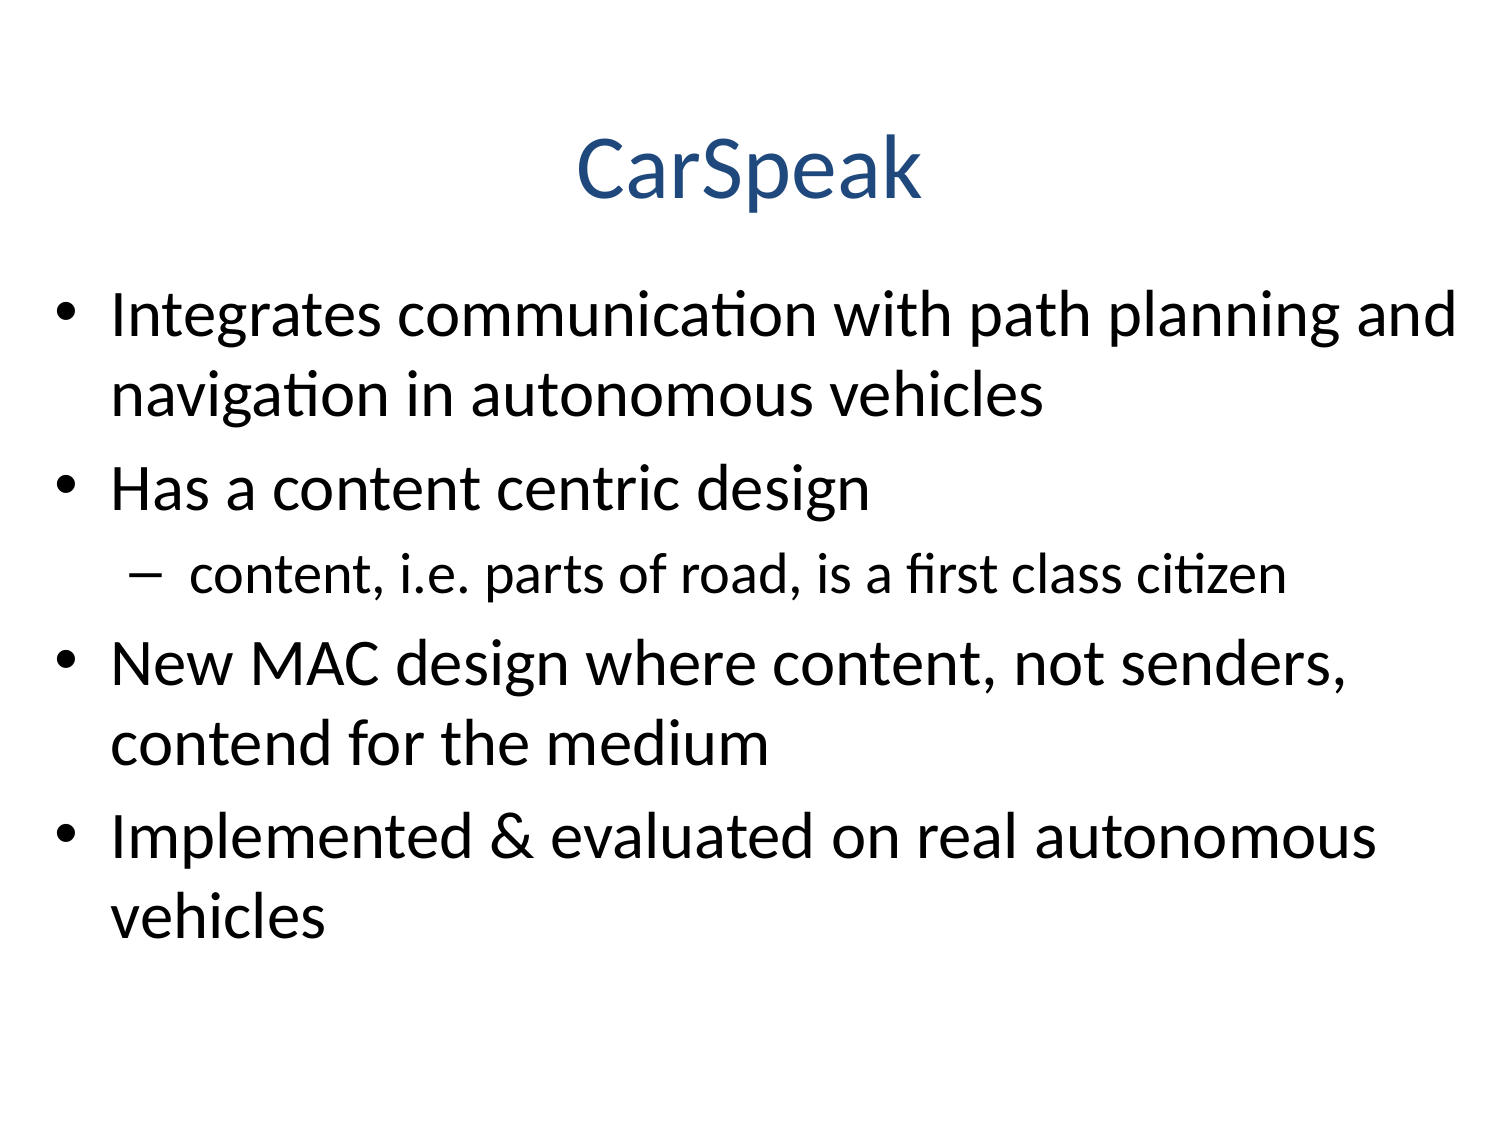

CarSpeak
Integrates communication with path planning and navigation in autonomous vehicles
Has a content centric design
 content, i.e. parts of road, is a first class citizen
New MAC design where content, not senders, contend for the medium
Implemented & evaluated on real autonomous vehicles